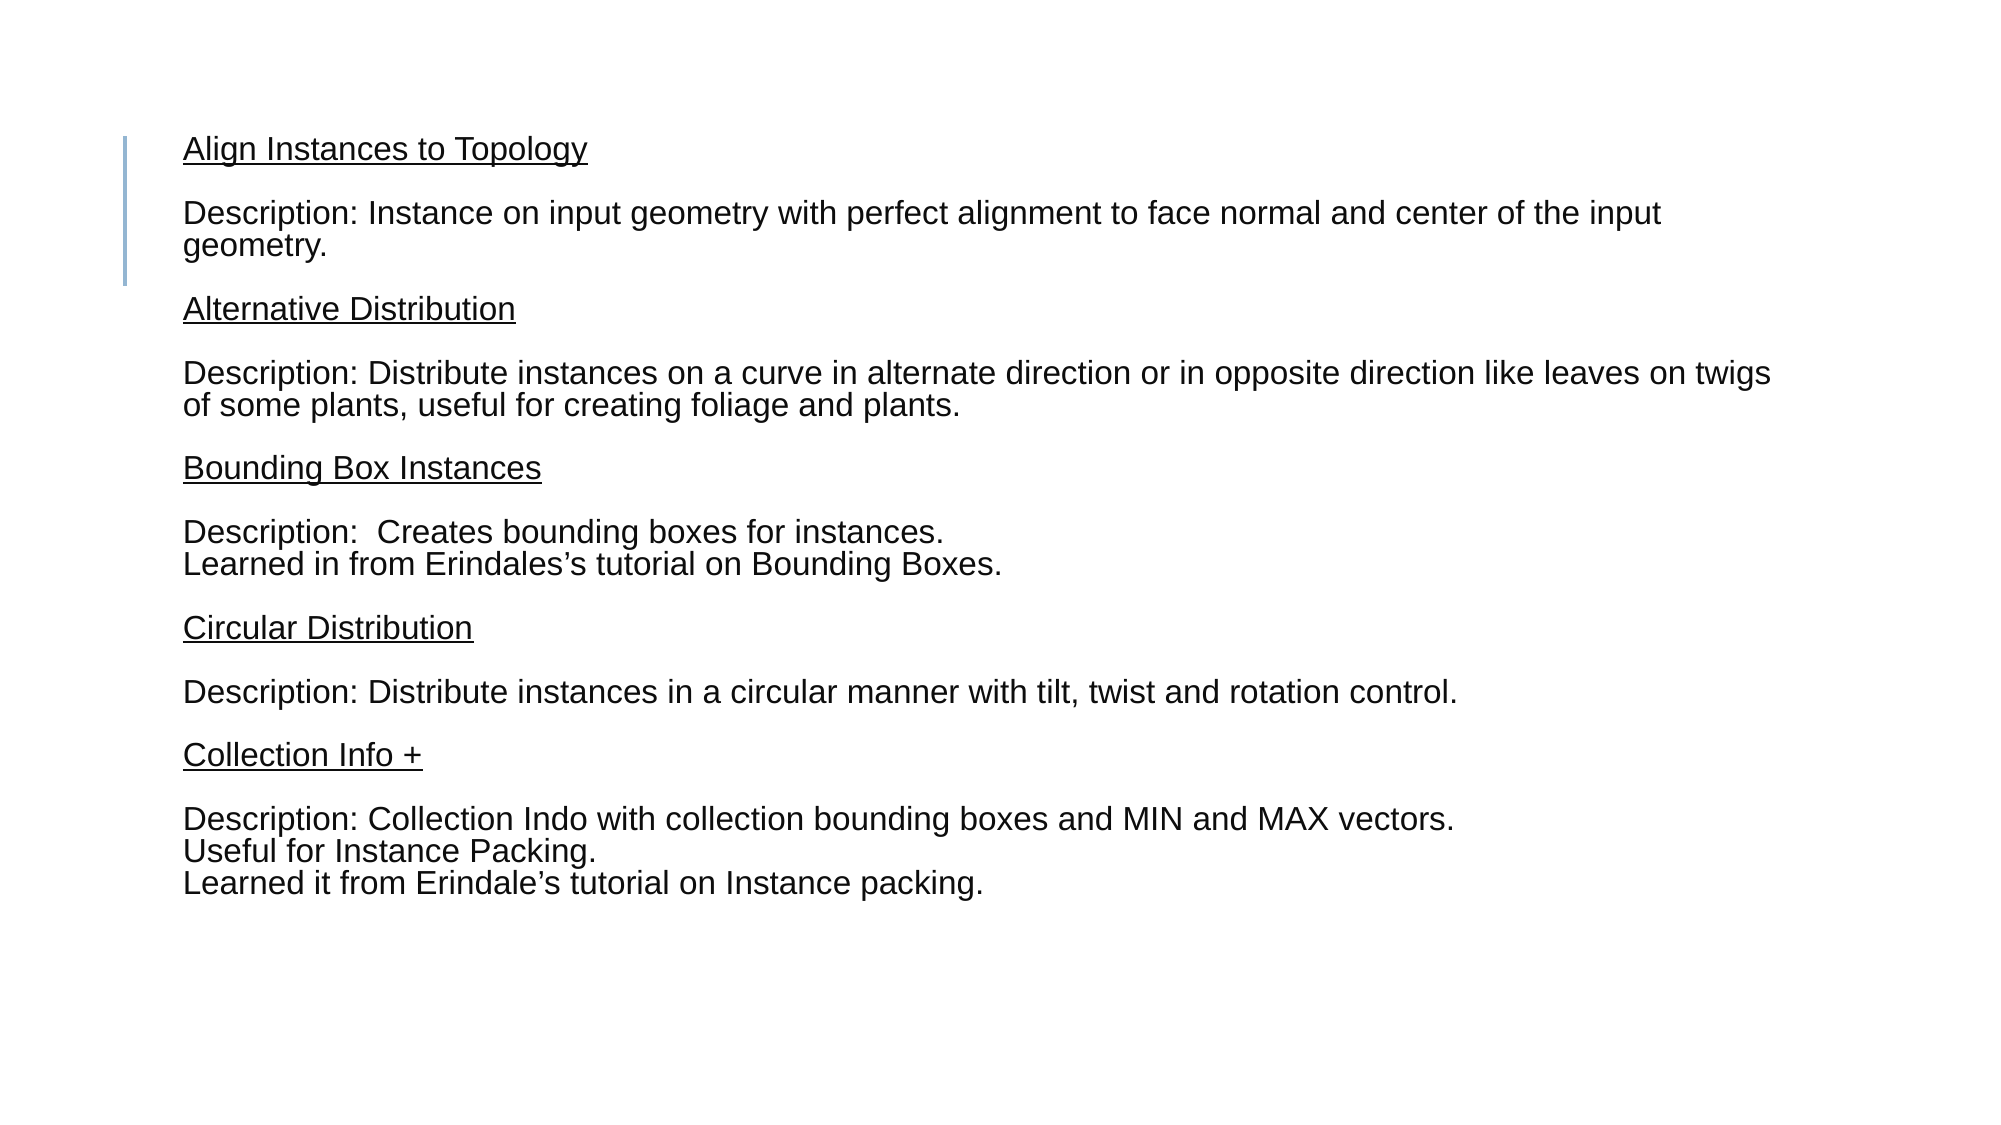

# Align Instances to Topology Description: Instance on input geometry with perfect alignment to face normal and center of the input geometry. Alternative Distribution Description: Distribute instances on a curve in alternate direction or in opposite direction like leaves on twigs of some plants, useful for creating foliage and plants. Bounding Box Instances Description:  Creates bounding boxes for instances. Learned in from Erindales’s tutorial on Bounding Boxes. Circular Distribution Description: Distribute instances in a circular manner with tilt, twist and rotation control. Collection Info + Description: Collection Indo with collection bounding boxes and MIN and MAX vectors. Useful for Instance Packing. Learned it from Erindale’s tutorial on Instance packing.